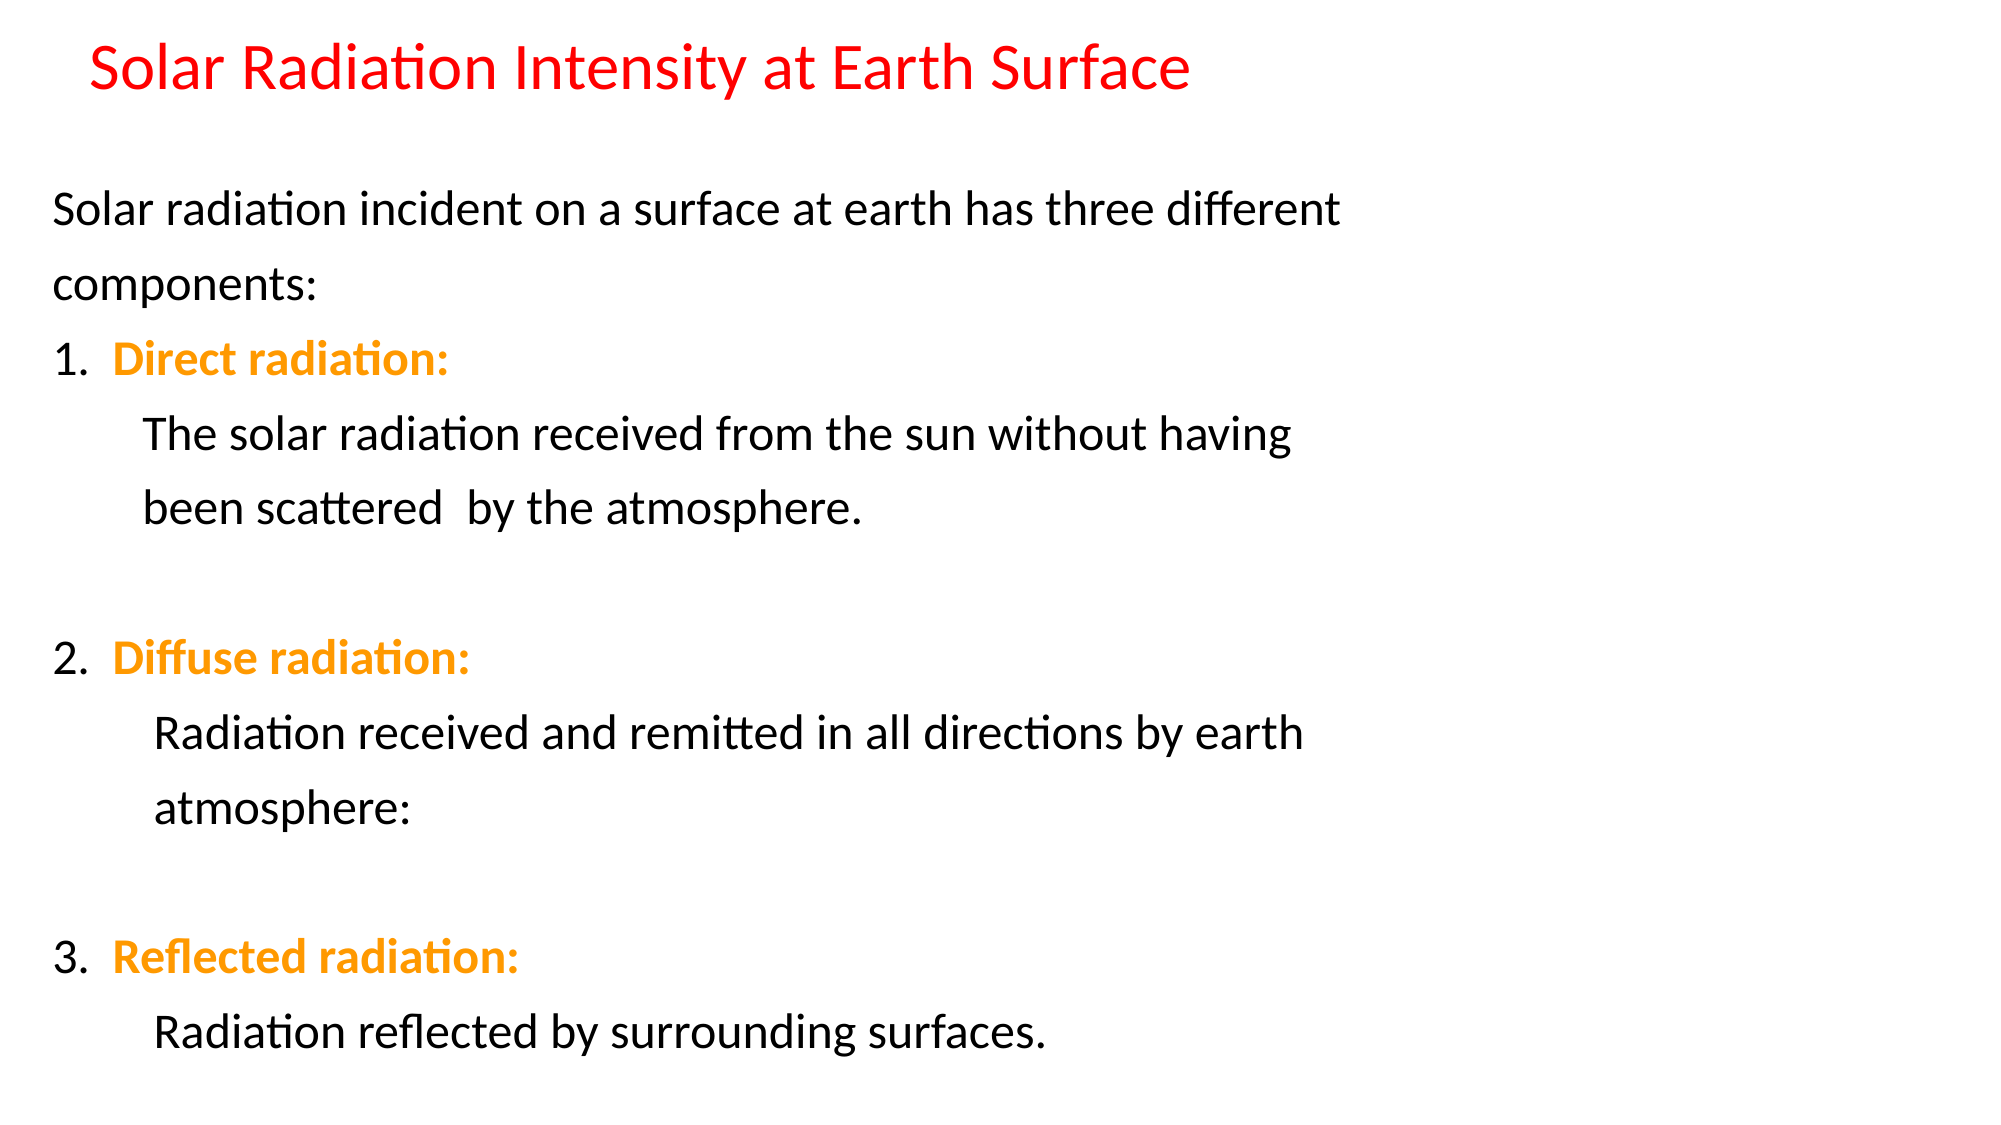

Solar Radiation Intensity at Earth Surface
Solar radiation incident on a surface at earth has three different
components:
1.  Direct radiation:
        The solar radiation received from the sun without having
        been scattered  by the atmosphere.

2.  Diffuse radiation:
         Radiation received and remitted in all directions by earth
         atmosphere:

3.  Reflected radiation:
         Radiation reflected by surrounding surfaces.